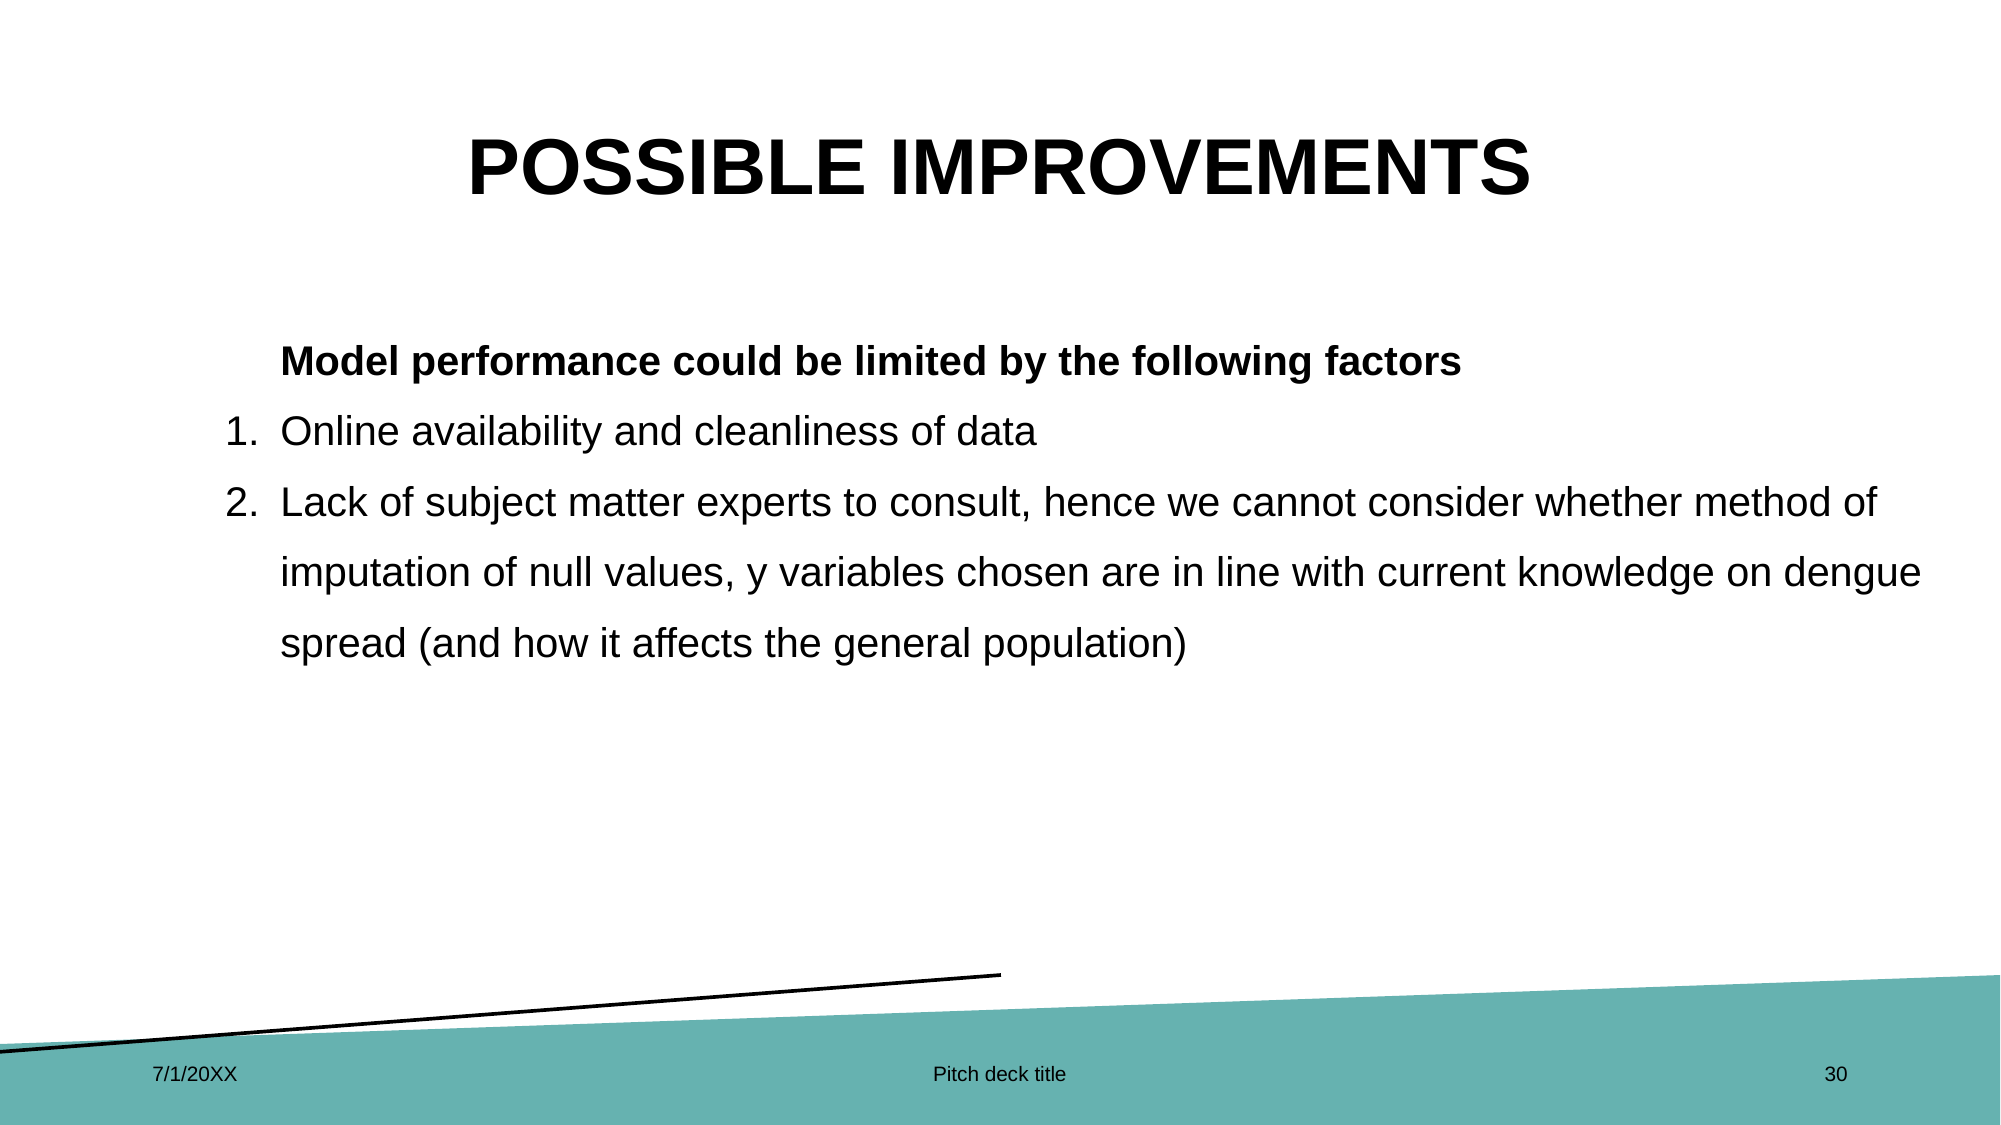

# POSSIBLE IMPROVEMENTS
Model performance could be limited by the following factors
Online availability and cleanliness of data
Lack of subject matter experts to consult, hence we cannot consider whether method of imputation of null values, y variables chosen are in line with current knowledge on dengue spread (and how it affects the general population)
7/1/20XX
Pitch deck title
30